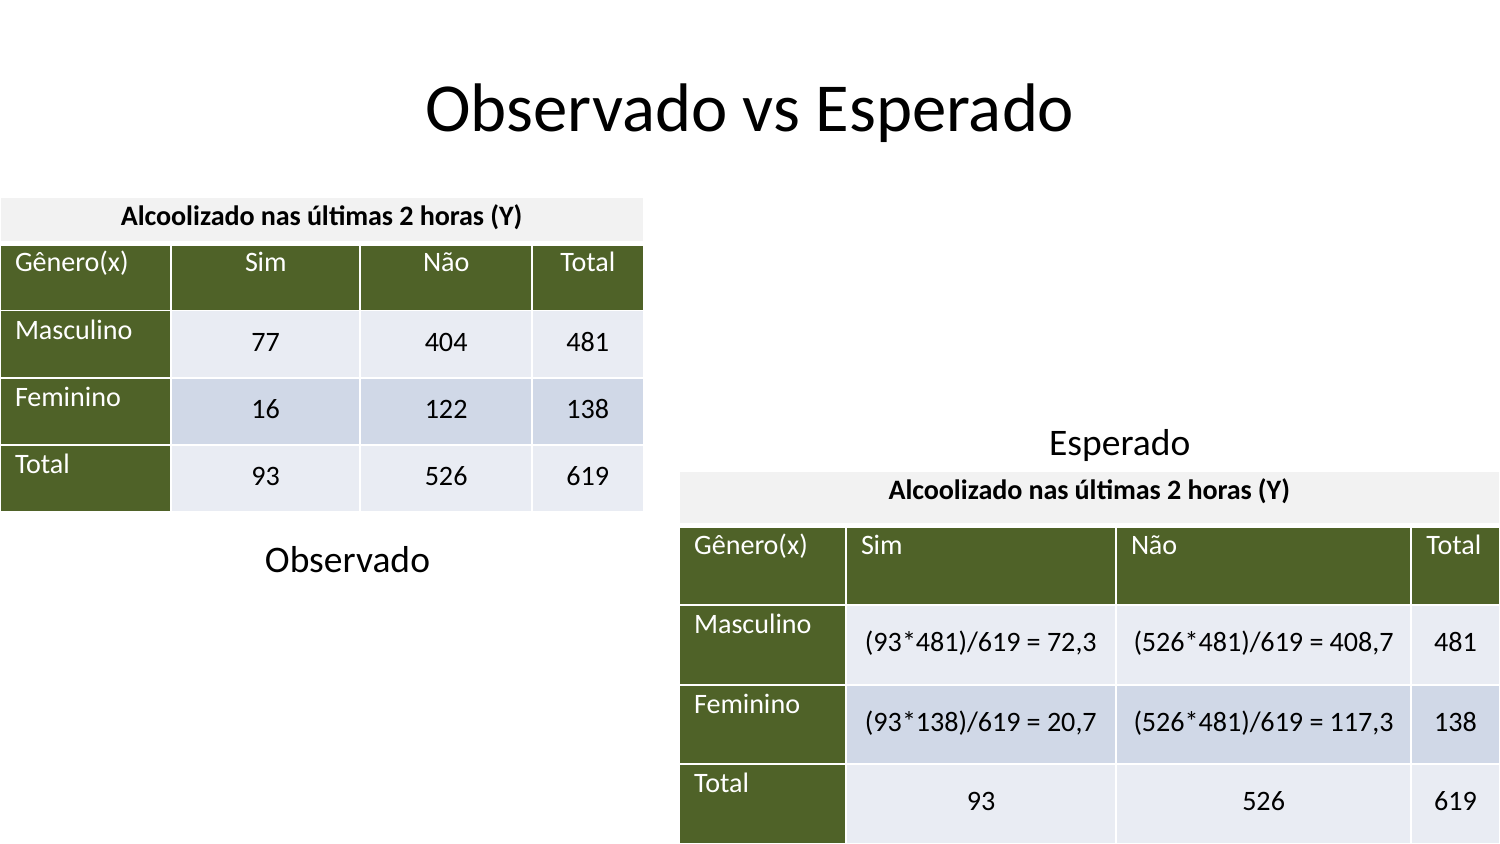

# Observado vs Esperado
| Alcoolizado nas últimas 2 horas (Y) |  |  |  |
| --- | --- | --- | --- |
| Gênero(x) | Sim | Não | Total |
| Masculino | 77 | 404 | 481 |
| Feminino | 16 | 122 | 138 |
| Total | 93 | 526 | 619 |
Esperado
| Alcoolizado nas últimas 2 horas (Y) |  |  |  |
| --- | --- | --- | --- |
| Gênero(x) | Sim | Não | Total |
| Masculino | (93\*481)/619 = 72,3 | (526\*481)/619 = 408,7 | 481 |
| Feminino | (93\*138)/619 = 20,7 | (526\*481)/619 = 117,3 | 138 |
| Total | 93 | 526 | 619 |
Observado